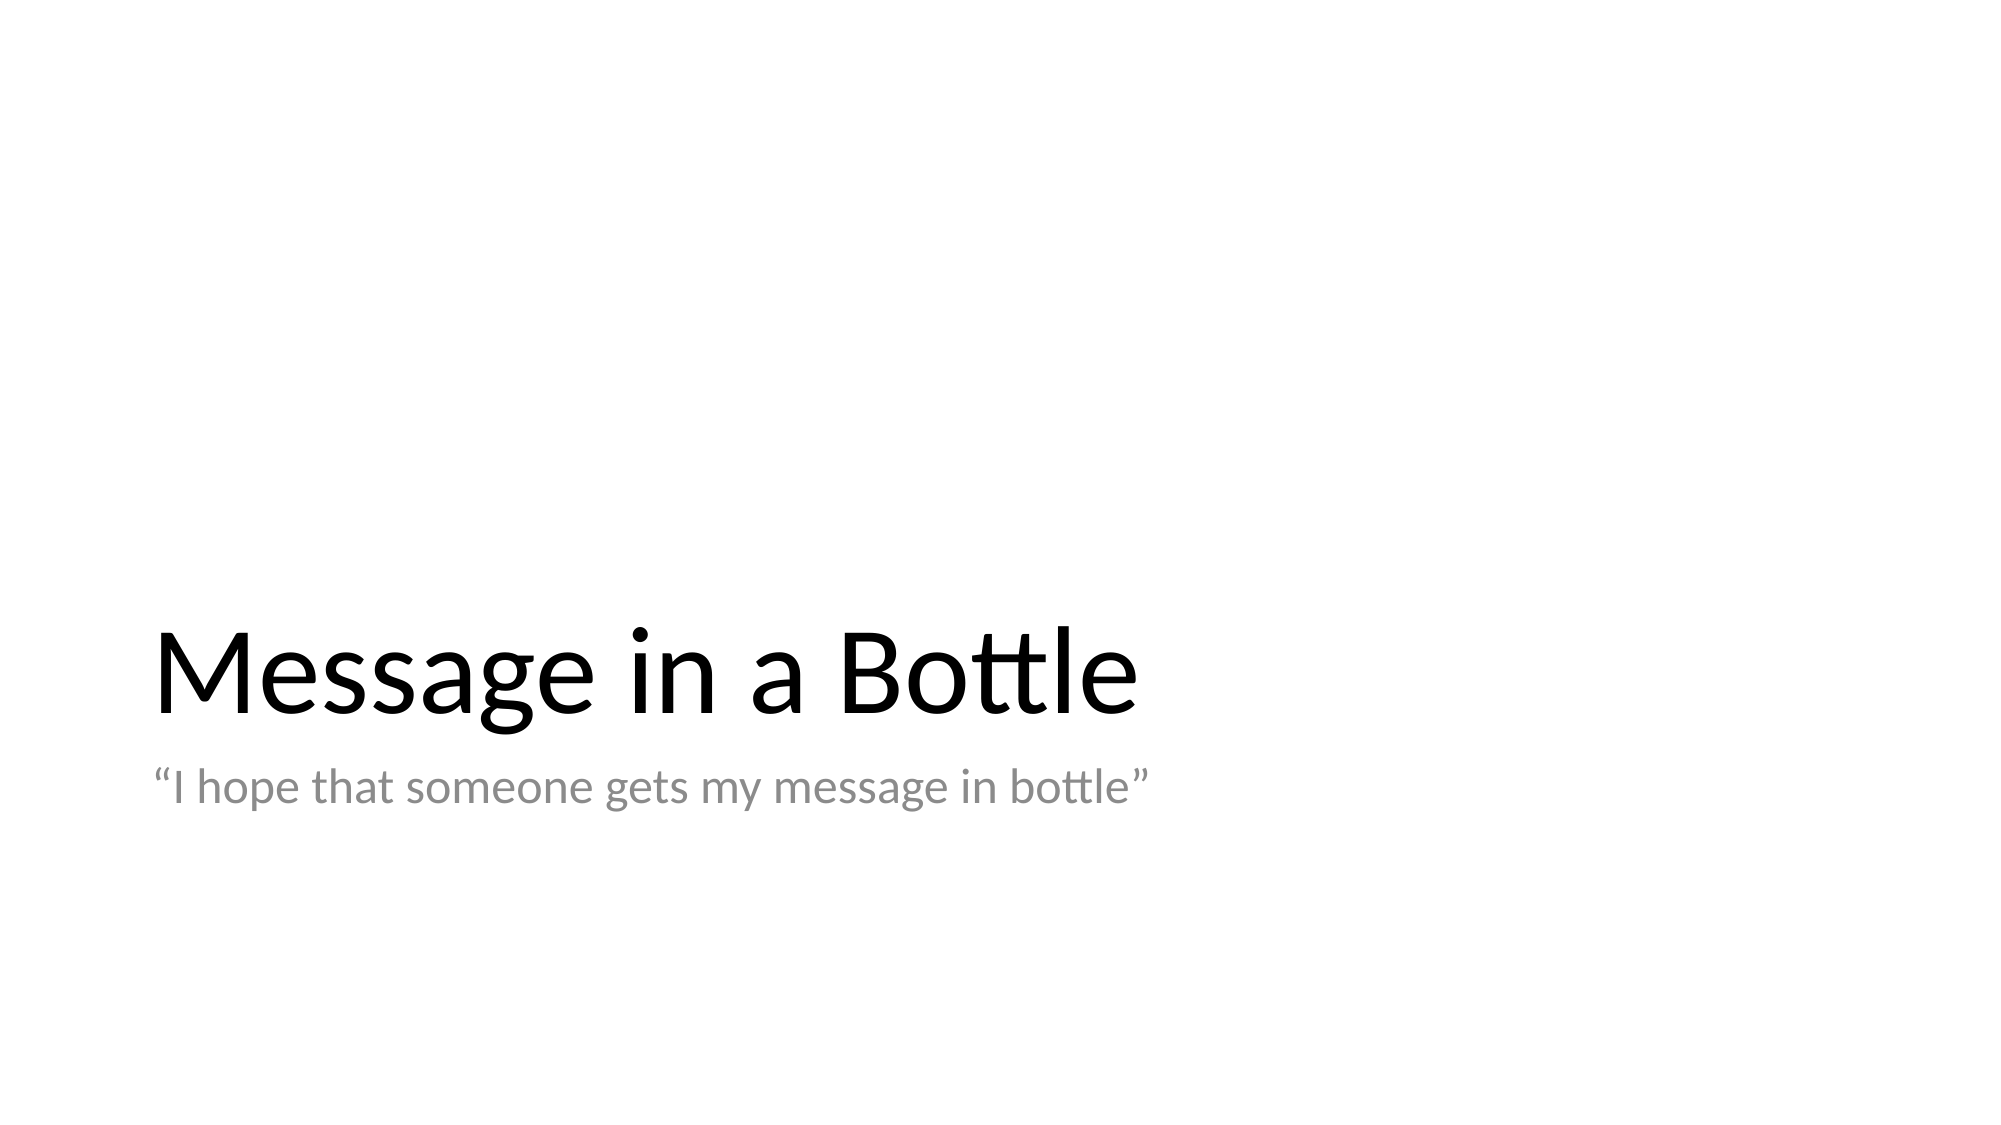

# Message in a Bottle
“I hope that someone gets my message in bottle”